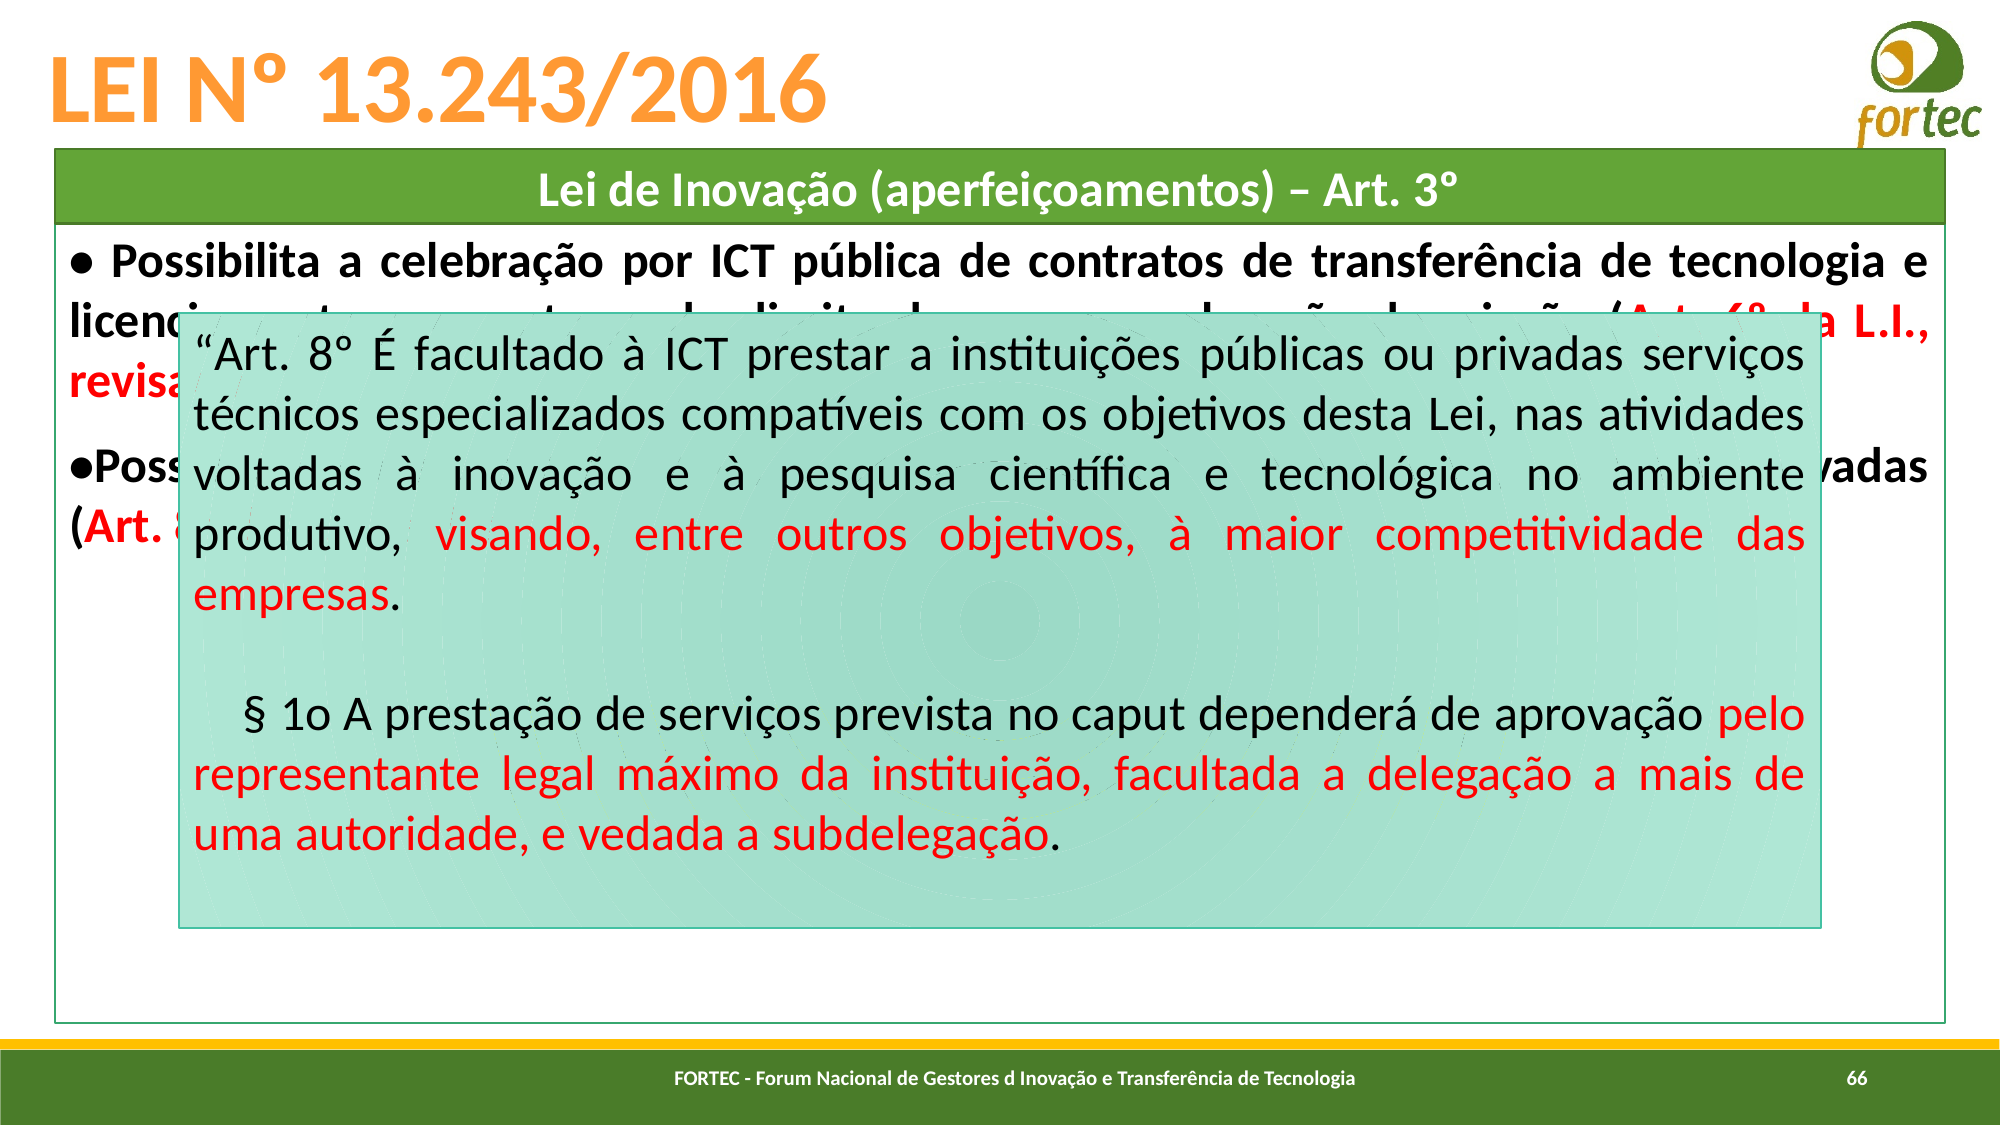

# LEI Nº 13.243/2016
Lei de Inovação (aperfeiçoamentos) – Art. 3º
• Possibilita a celebração por ICT pública de contratos de transferência de tecnologia e licenciamento para outorga do direito de uso ou exploração de criação (Art. 6º da L.I., revisado);
•Possibilita a prestação de serviços técnicos por ICTs a instituições públicas ou privadas (Art. 8º da L.I., revisado);
“Art. 8º É facultado à ICT prestar a instituições públicas ou privadas serviços técnicos especializados compatíveis com os objetivos desta Lei, nas atividades voltadas à inovação e à pesquisa científica e tecnológica no ambiente produtivo, visando, entre outros objetivos, à maior competitividade das empresas.

    § 1o A prestação de serviços prevista no caput dependerá de aprovação pelo representante legal máximo da instituição, facultada a delegação a mais de uma autoridade, e vedada a subdelegação.

Aprovação de serviços técnicos pode ser  delegada a outros (p/ ex. Pró-Reitor, Diretor de Unidade, etc).
FORTEC - Forum Nacional de Gestores d Inovação e Transferência de Tecnologia
66